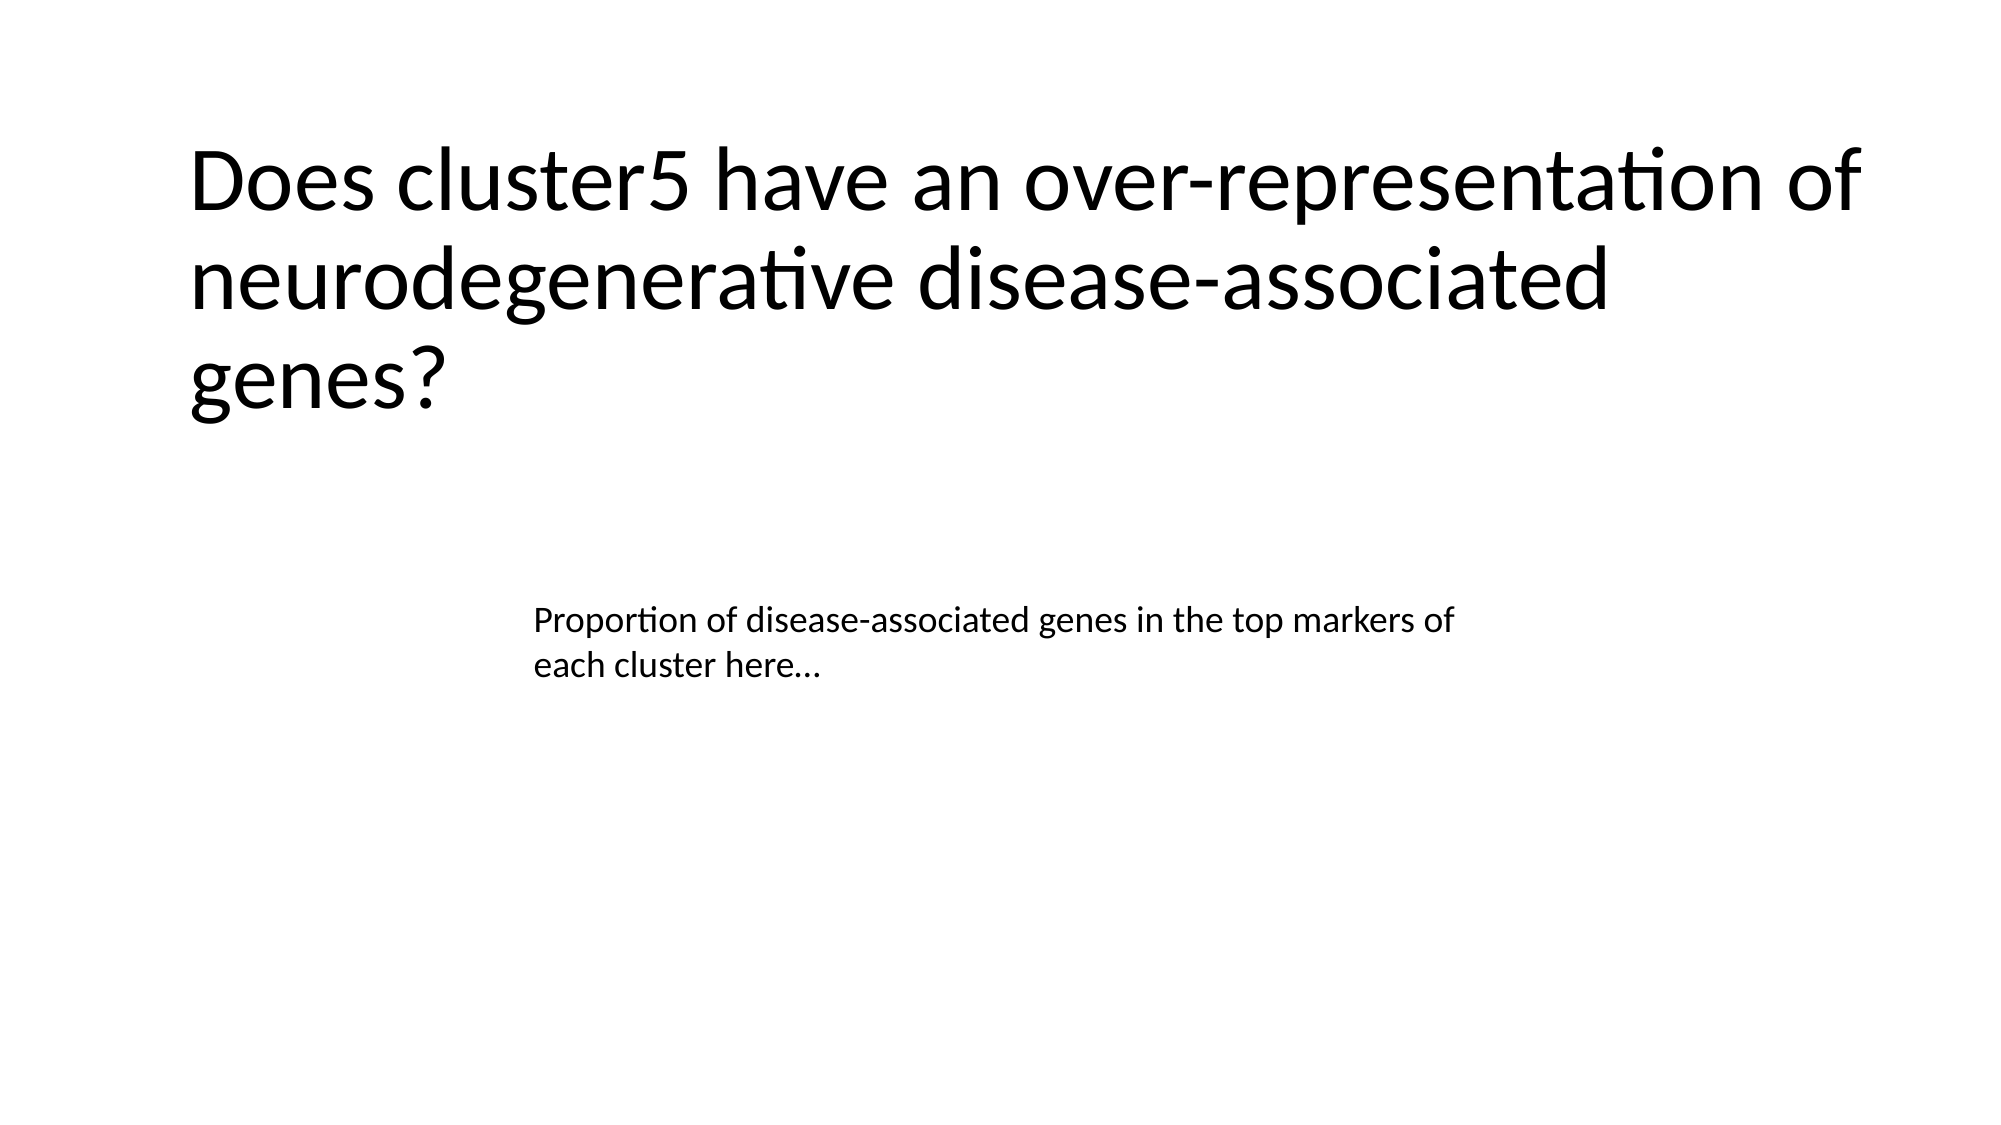

# Does cluster5 have an over-representation of neurodegenerative disease-associated genes?
Proportion of disease-associated genes in the top markers of each cluster here…